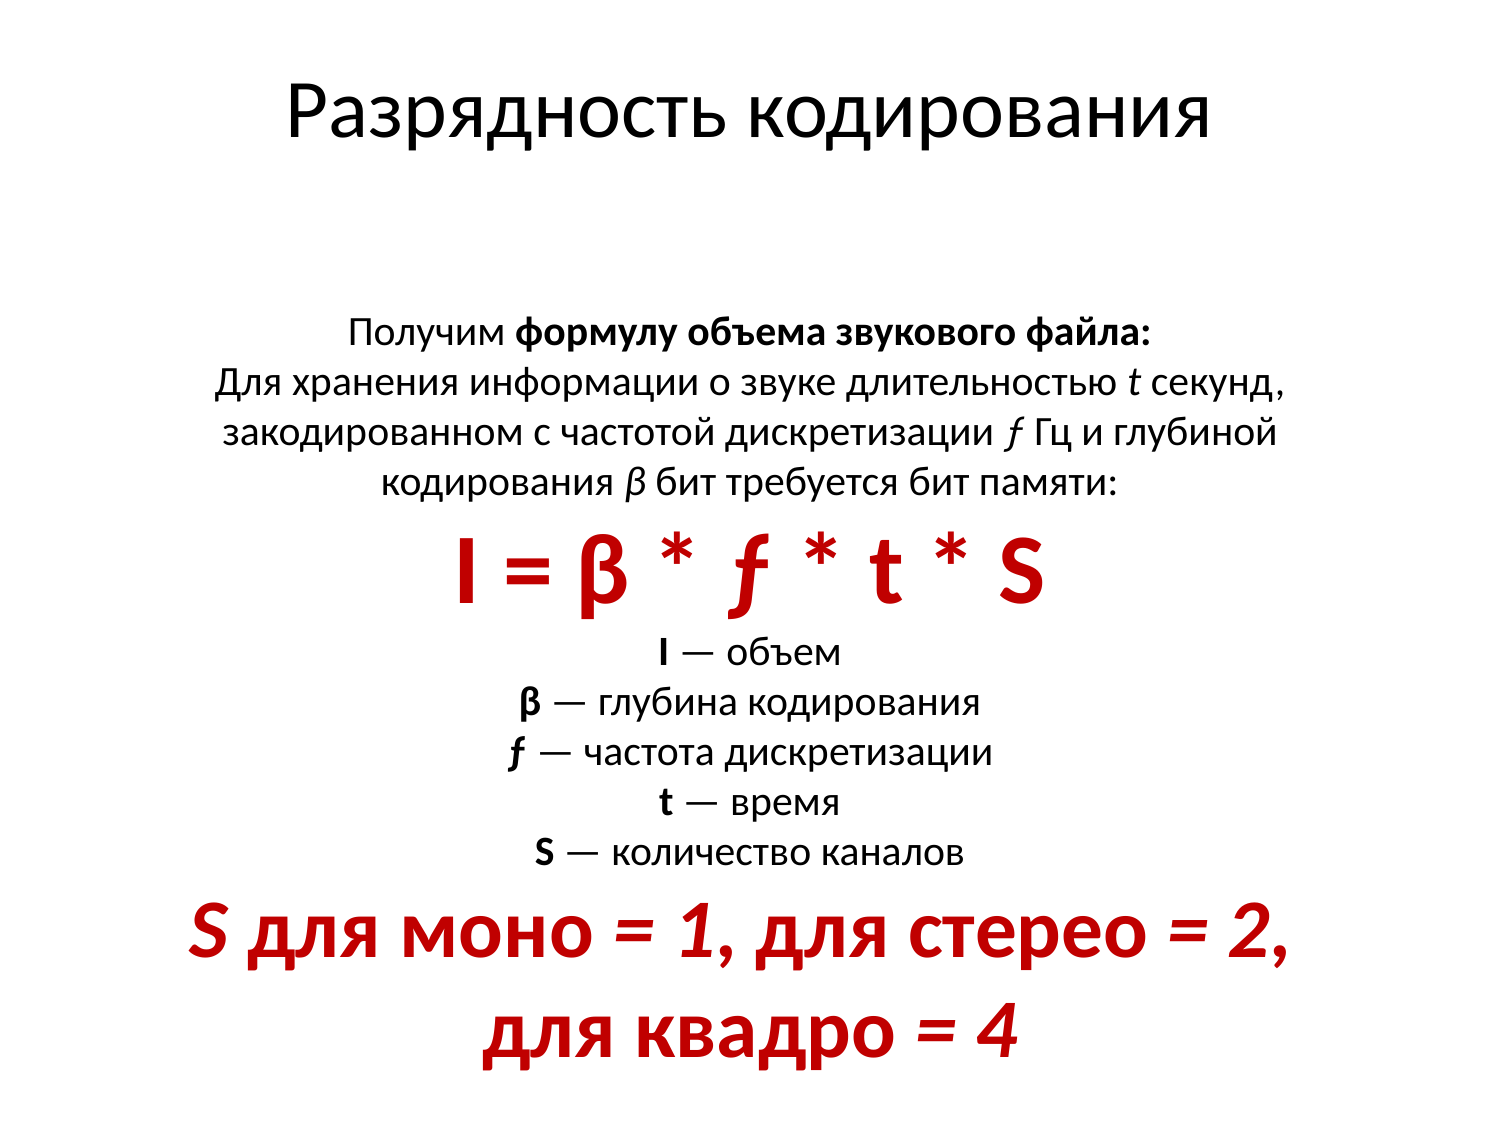

# Разрядность кодирования Получим формулу объема звукового файла: Для хранения информации о звуке длительностью t секунд, закодированном с частотой дискретизации ƒ Гц и глубиной кодирования β бит требуется бит памяти: I = β * ƒ * t * S I — объем β — глубина кодирования ƒ — частота дискретизации t — время S — количество каналов S для моно = 1, для стерео = 2, для квадро = 4